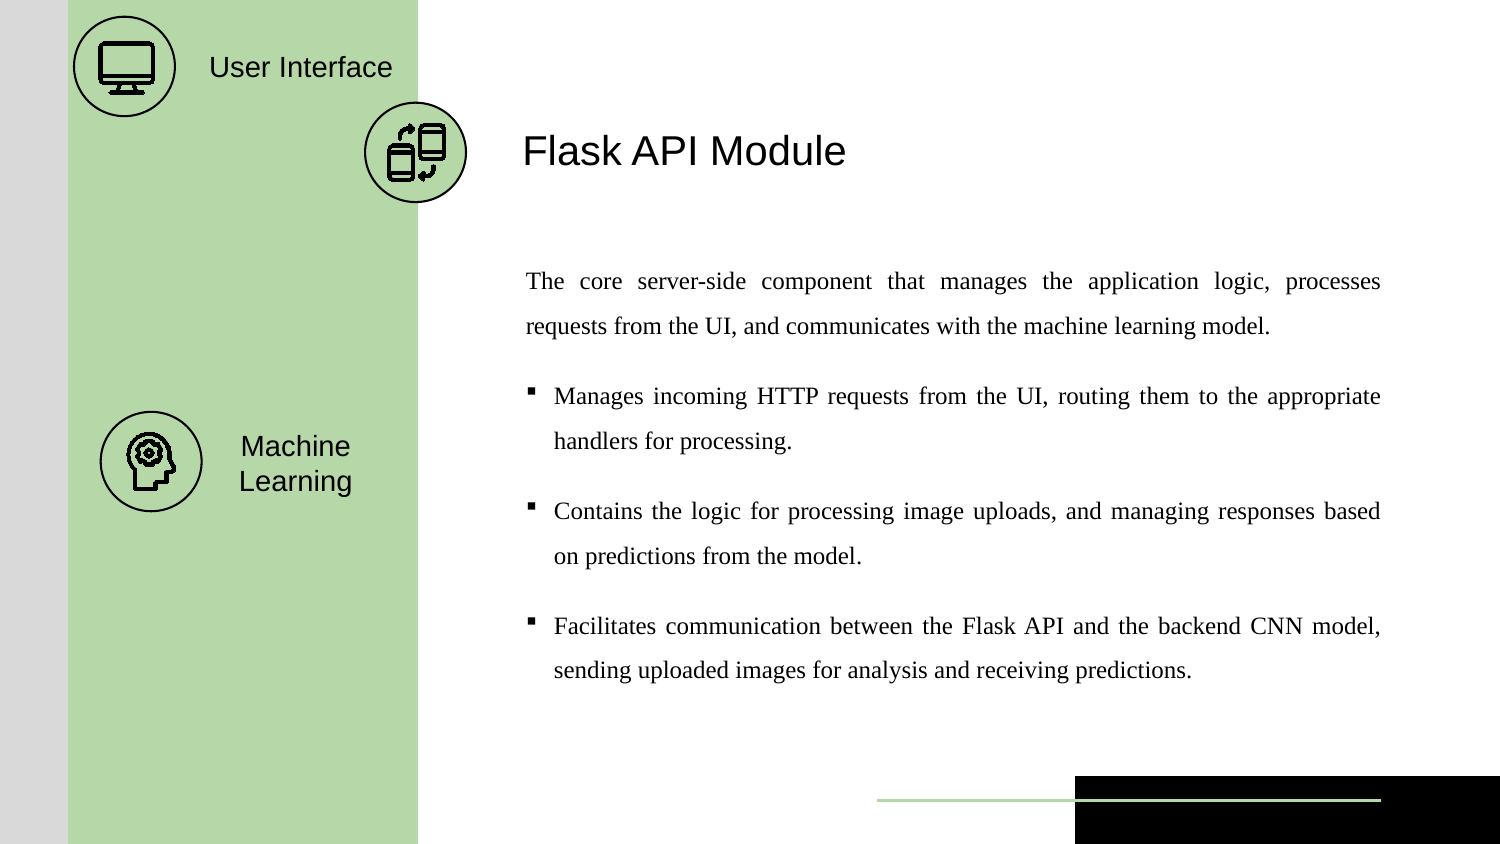

User Interface

Flask API Module

The core server-side component that manages the application logic, processes requests from the UI, and communicates with the machine learning model.
Manages incoming HTTP requests from the UI, routing them to the appropriate handlers for processing.
Contains the logic for processing image uploads, and managing responses based on predictions from the model.
Facilitates communication between the Flask API and the backend CNN model, sending uploaded images for analysis and receiving predictions.

Machine Learning